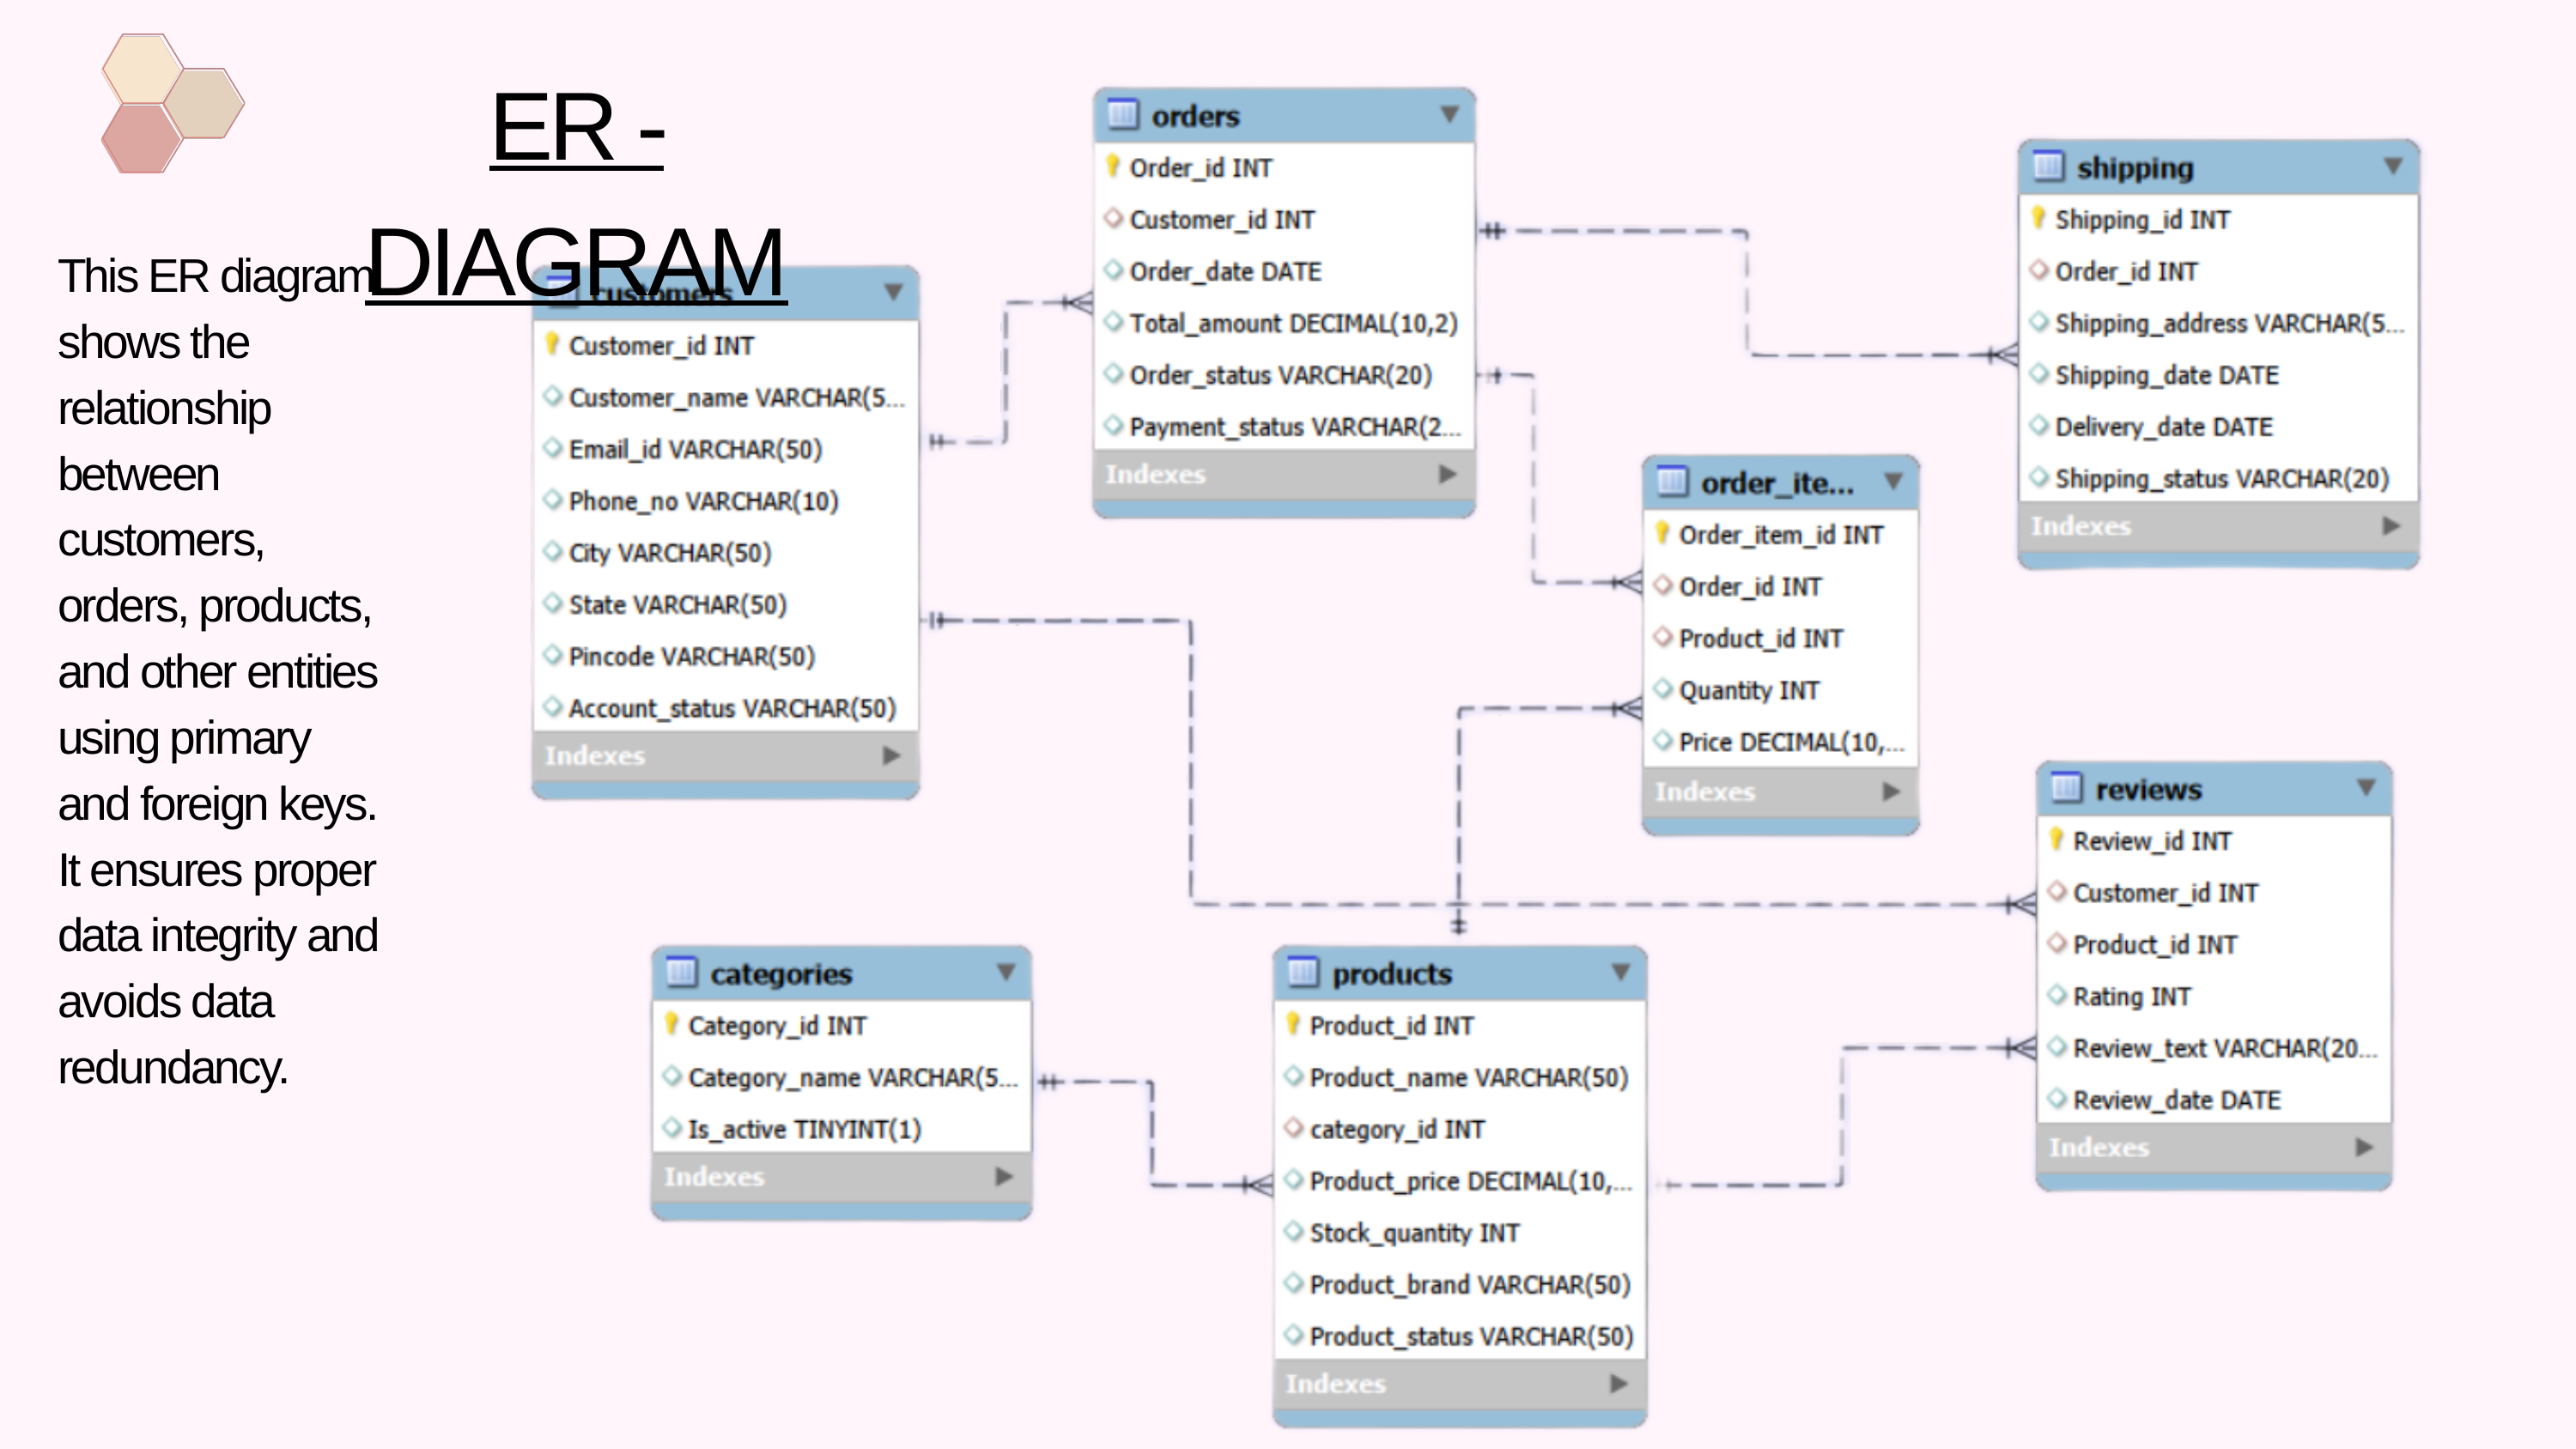

ER - DIAGRAM

This ER diagram shows the relationship between customers, orders, products, and other entities using primary and foreign keys.
It ensures proper data integrity and avoids data redundancy.